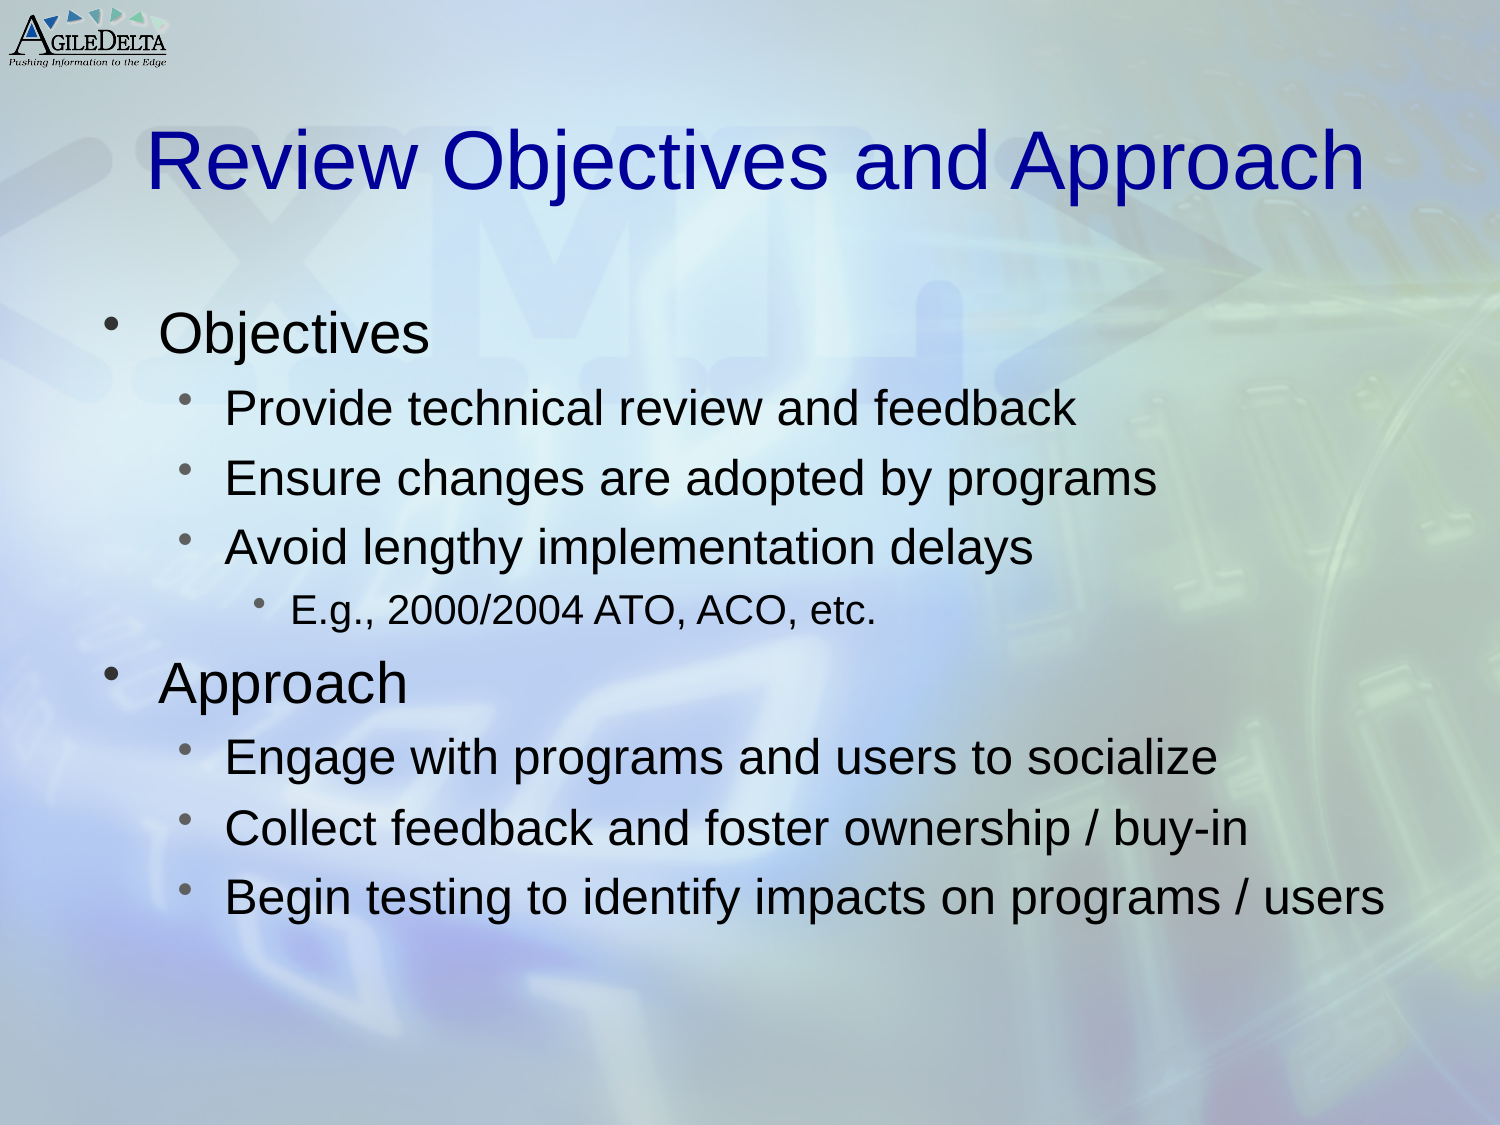

# Review Objectives and Approach
Objectives
Provide technical review and feedback
Ensure changes are adopted by programs
Avoid lengthy implementation delays
E.g., 2000/2004 ATO, ACO, etc.
Approach
Engage with programs and users to socialize
Collect feedback and foster ownership / buy-in
Begin testing to identify impacts on programs / users